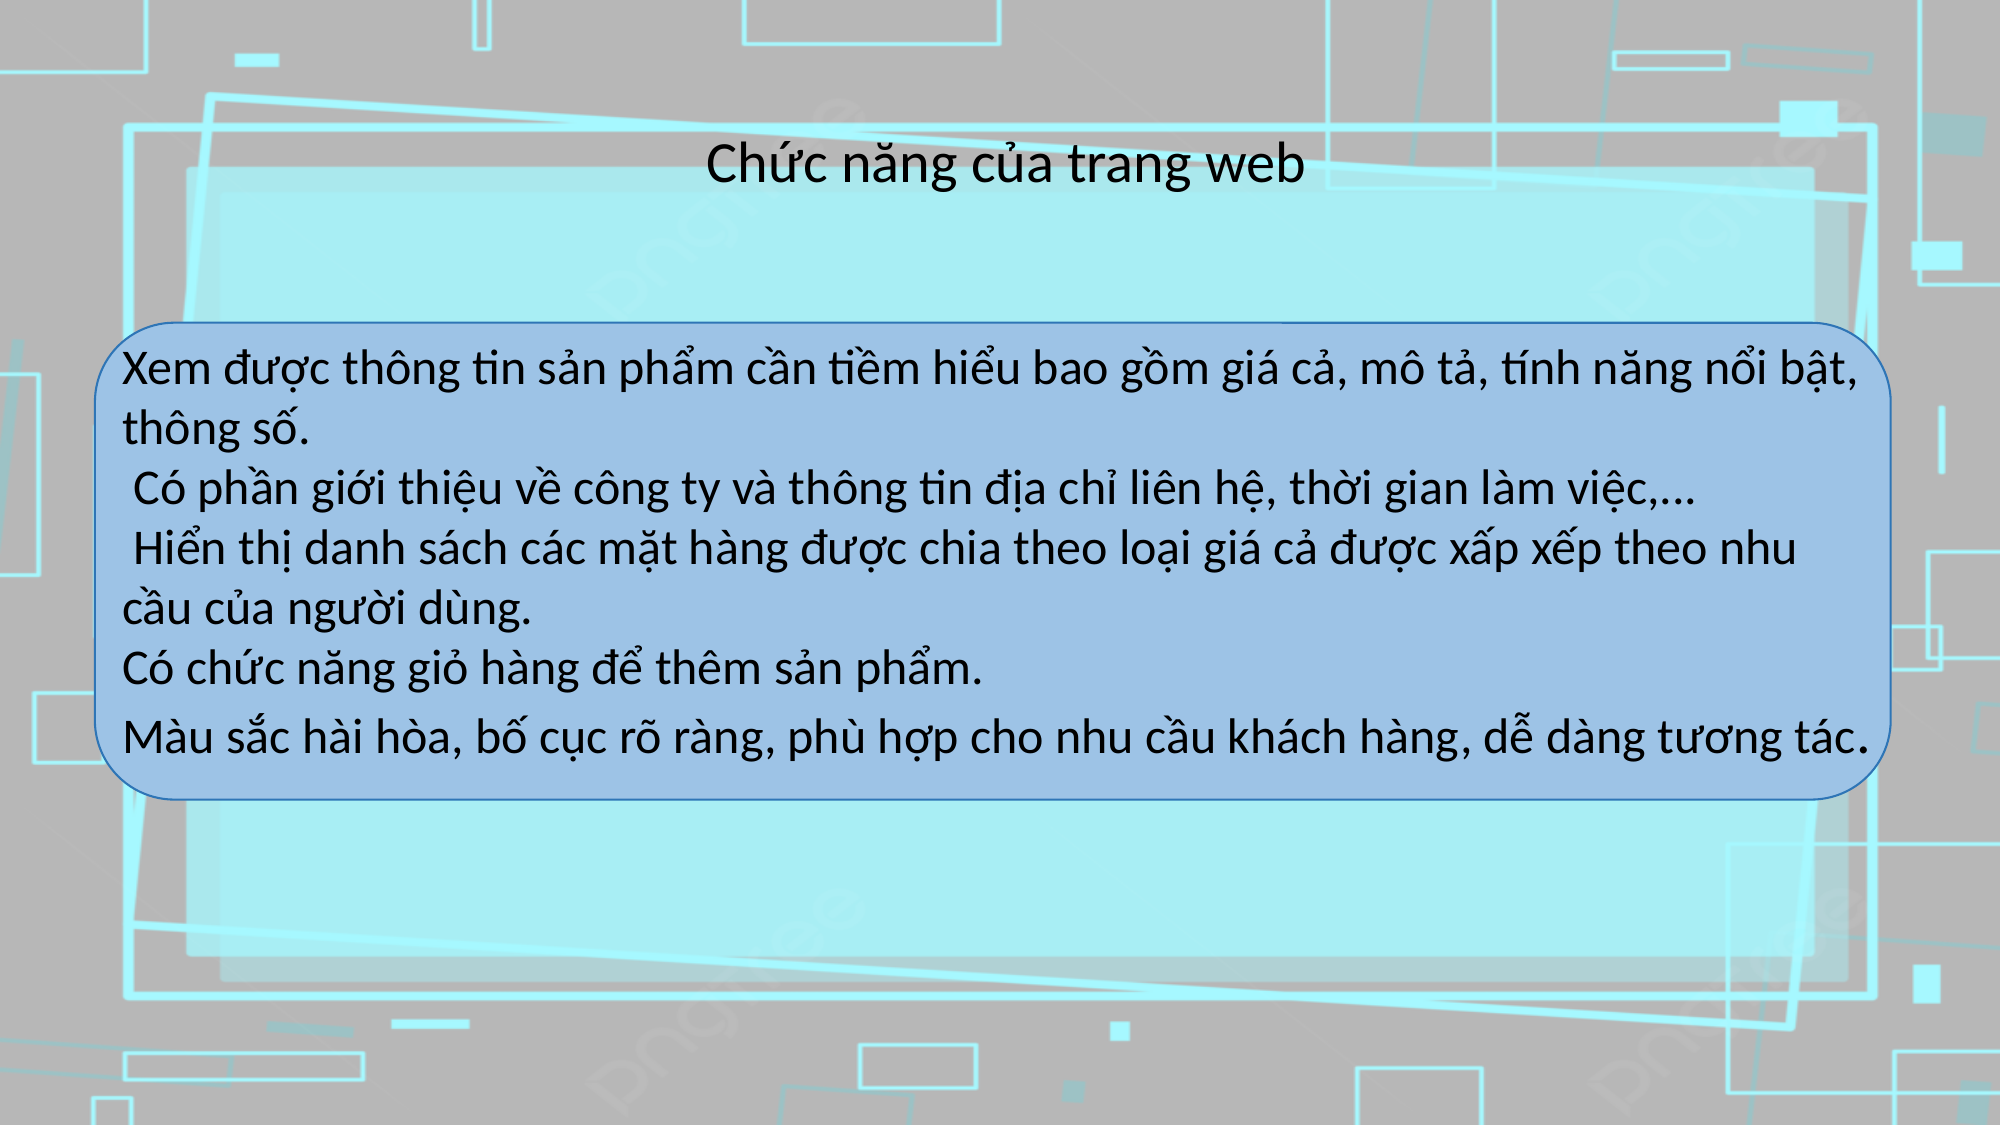

Chức năng của trang web

Xem được thông tin sản phẩm cần tiềm hiểu bao gồm giá cả, mô tả, tính năng nổi bật, thông số.
 Có phần giới thiệu về công ty và thông tin địa chỉ liên hệ, thời gian làm việc,...
 Hiển thị danh sách các mặt hàng được chia theo loại giá cả được xấp xếp theo nhu cầu của người dùng.
Có chức năng giỏ hàng để thêm sản phẩm.
Màu sắc hài hòa, bố cục rõ ràng, phù hợp cho nhu cầu khách hàng, dễ dàng tương tác.